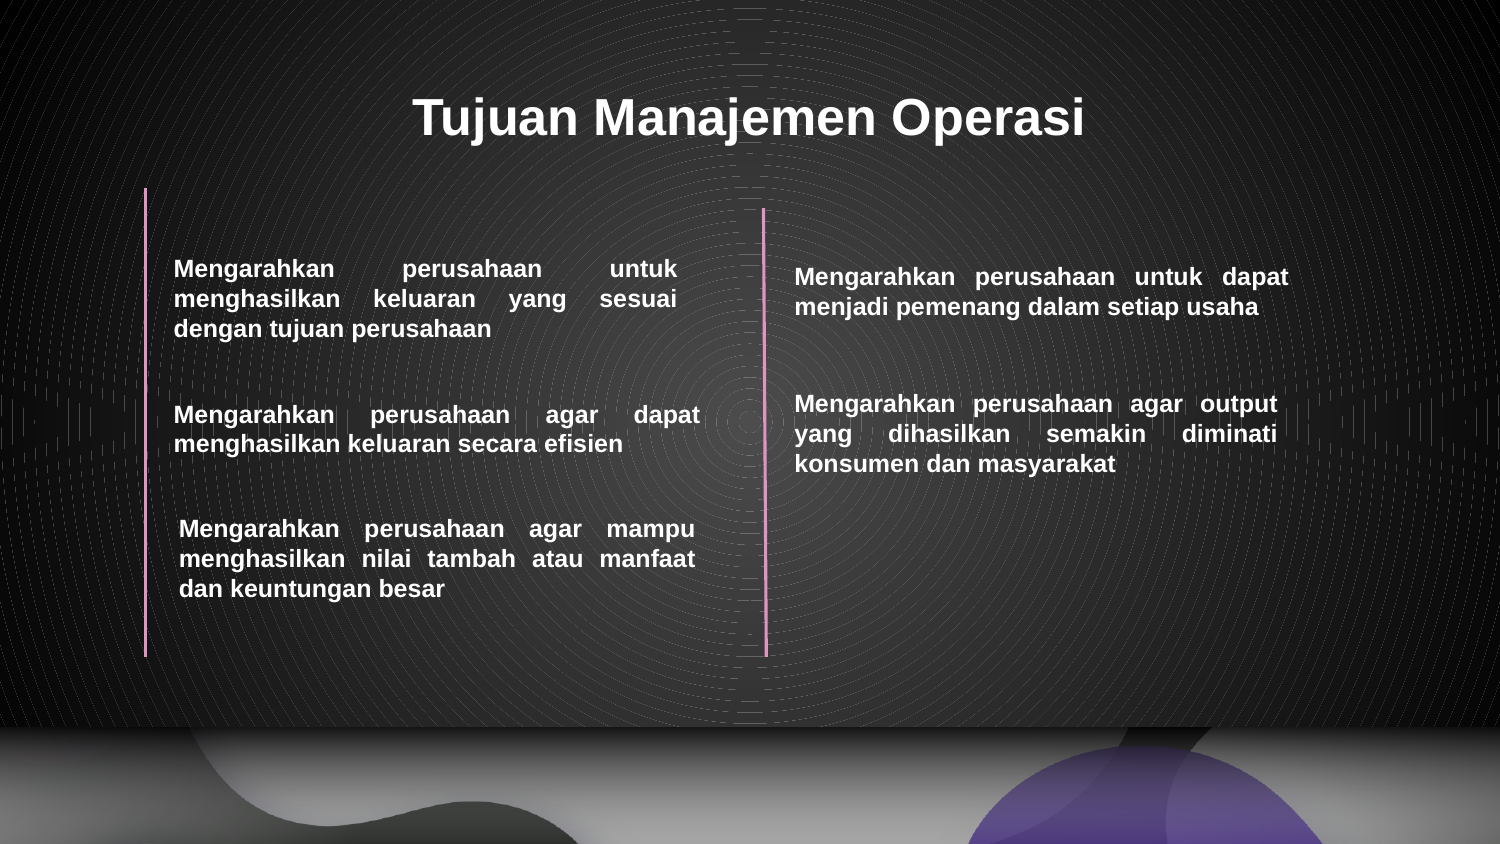

Tujuan Manajemen Operasi
Mengarahkan perusahaan untuk dapat menjadi pemenang dalam setiap usaha
# Mengarahkan perusahaan untuk menghasilkan keluaran yang sesuai dengan tujuan perusahaan
Mengarahkan perusahaan agar output yang dihasilkan semakin diminati konsumen dan masyarakat
Mengarahkan perusahaan agar dapat menghasilkan keluaran secara efisien
Mengarahkan perusahaan agar mampu menghasilkan nilai tambah atau manfaat dan keuntungan besar